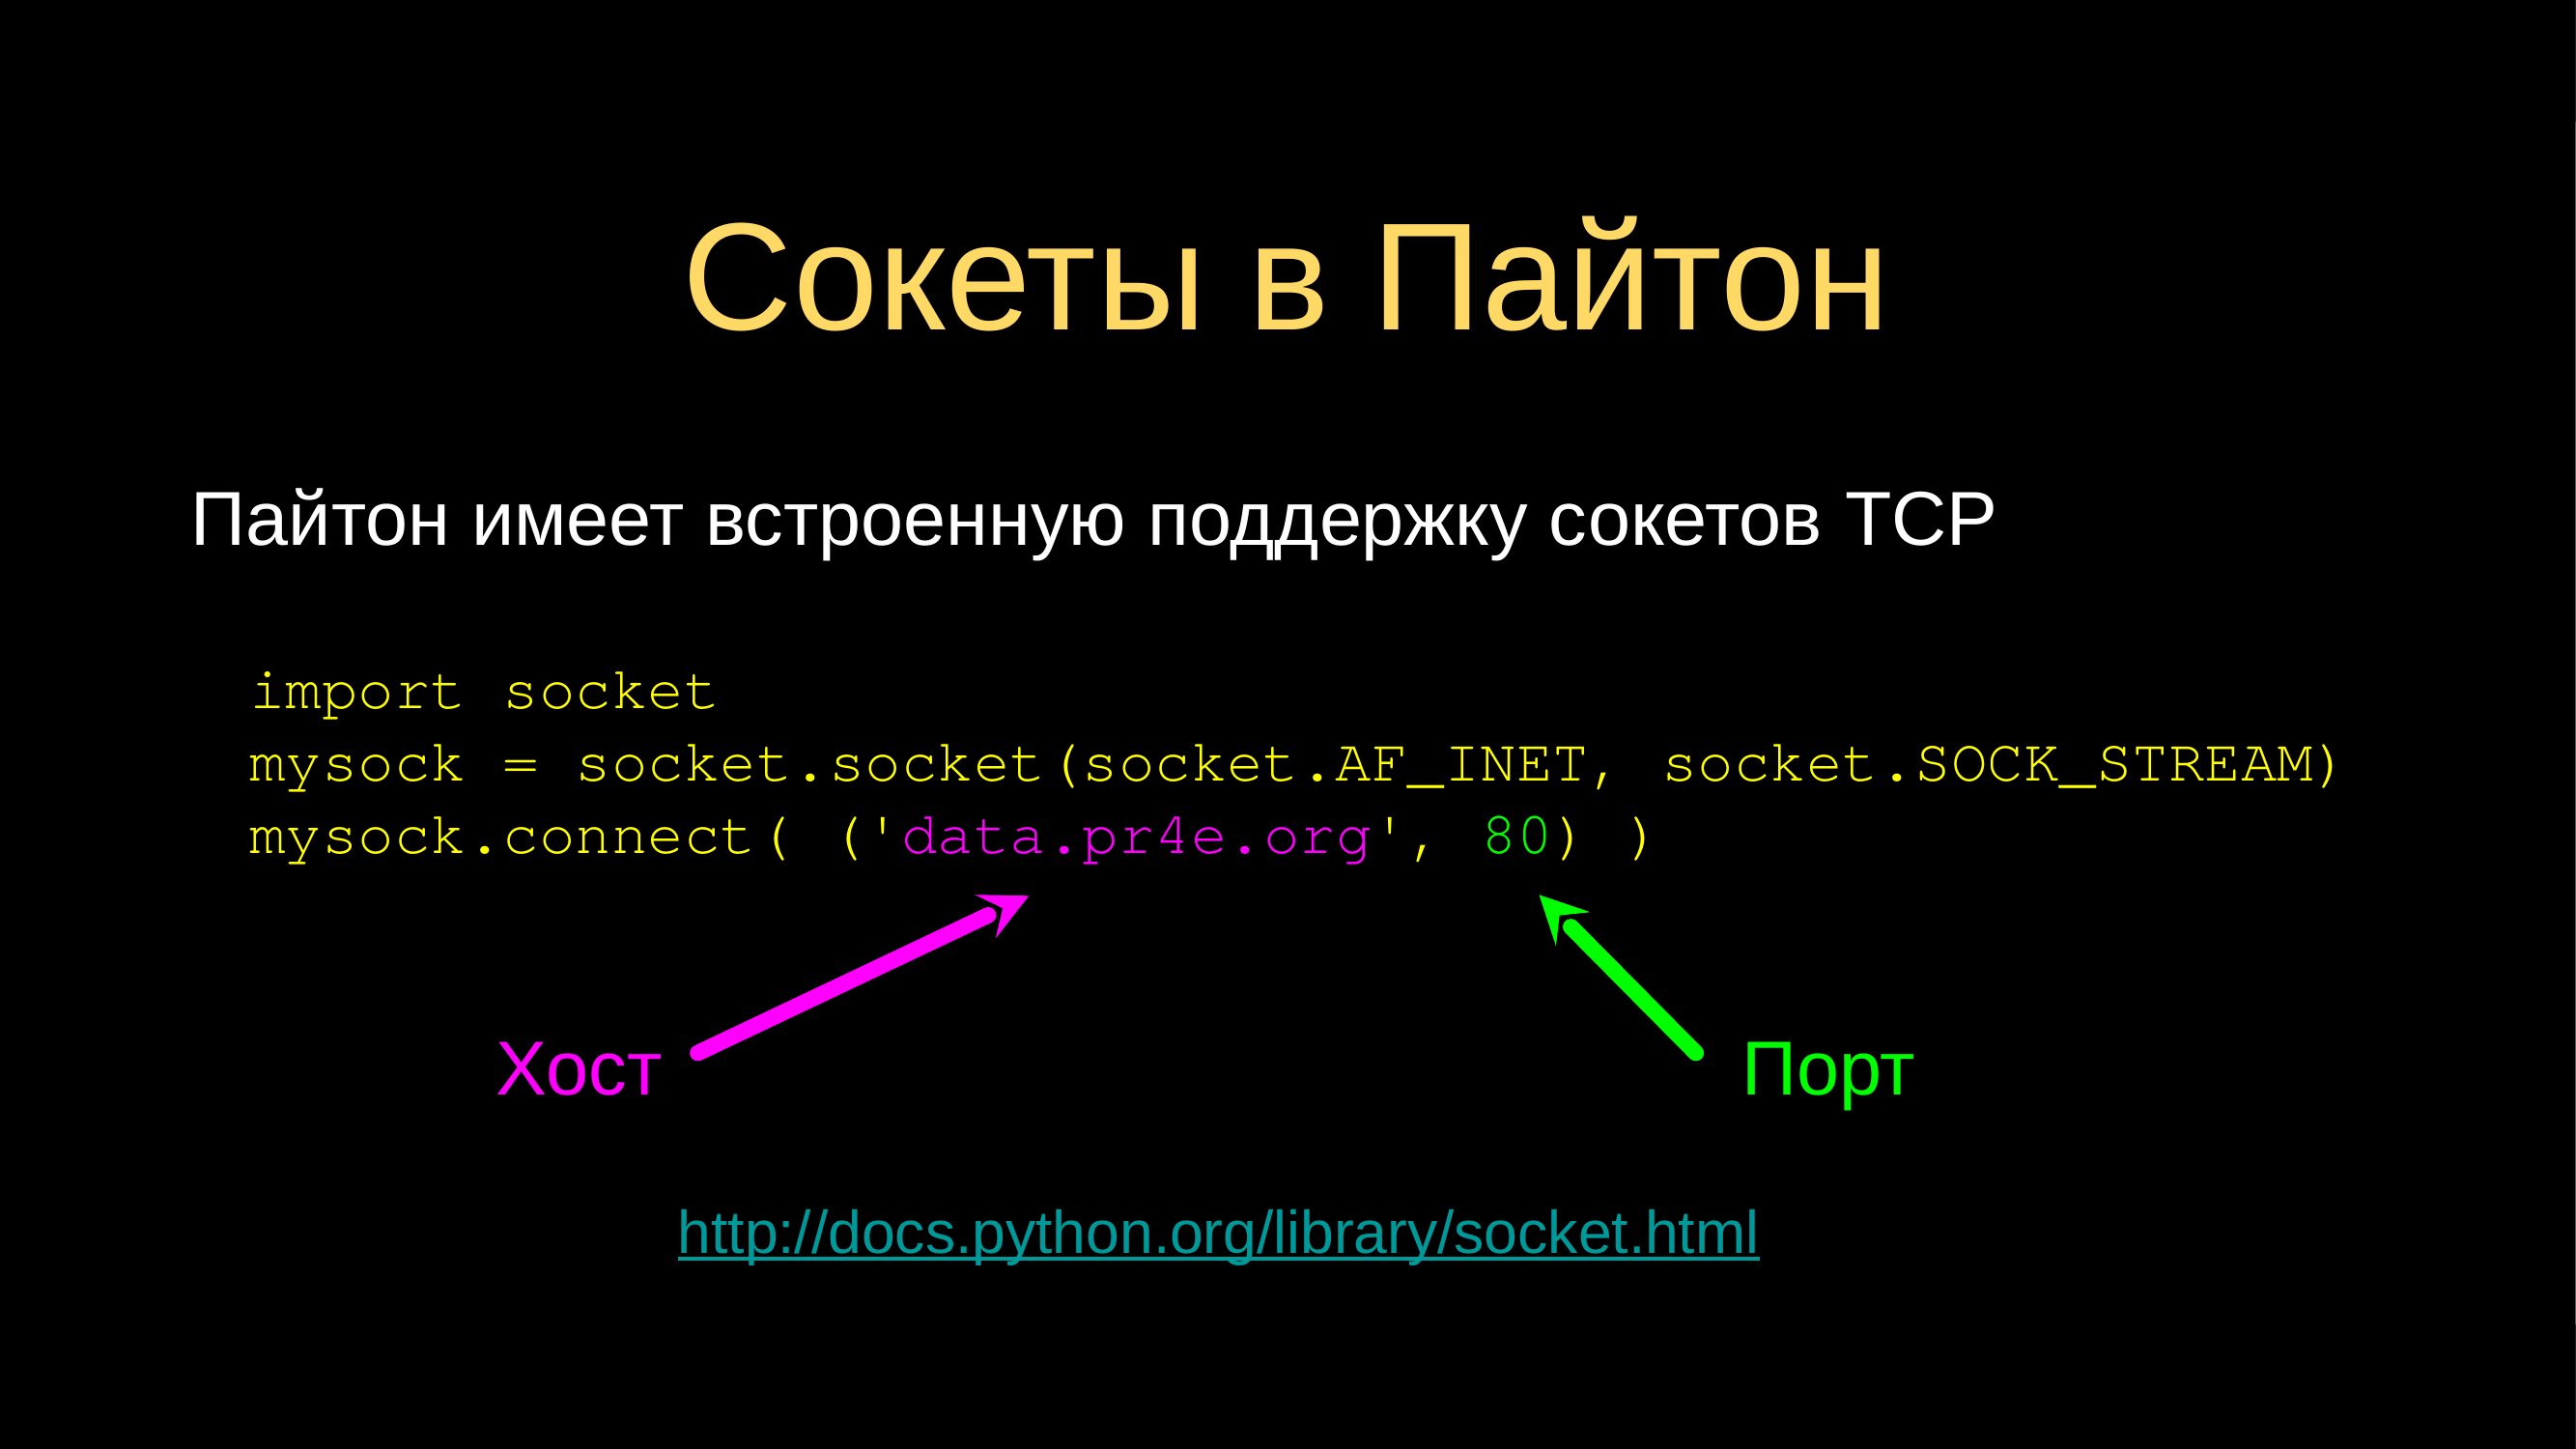

# Сокеты в Пайтон
Пайтон имеет встроенную поддержку сокетов TCP
import socket
mysock = socket.socket(socket.AF_INET, socket.SOCK_STREAM)
mysock.connect( ('data.pr4e.org', 80) )
Хост
Порт
http://docs.python.org/library/socket.html